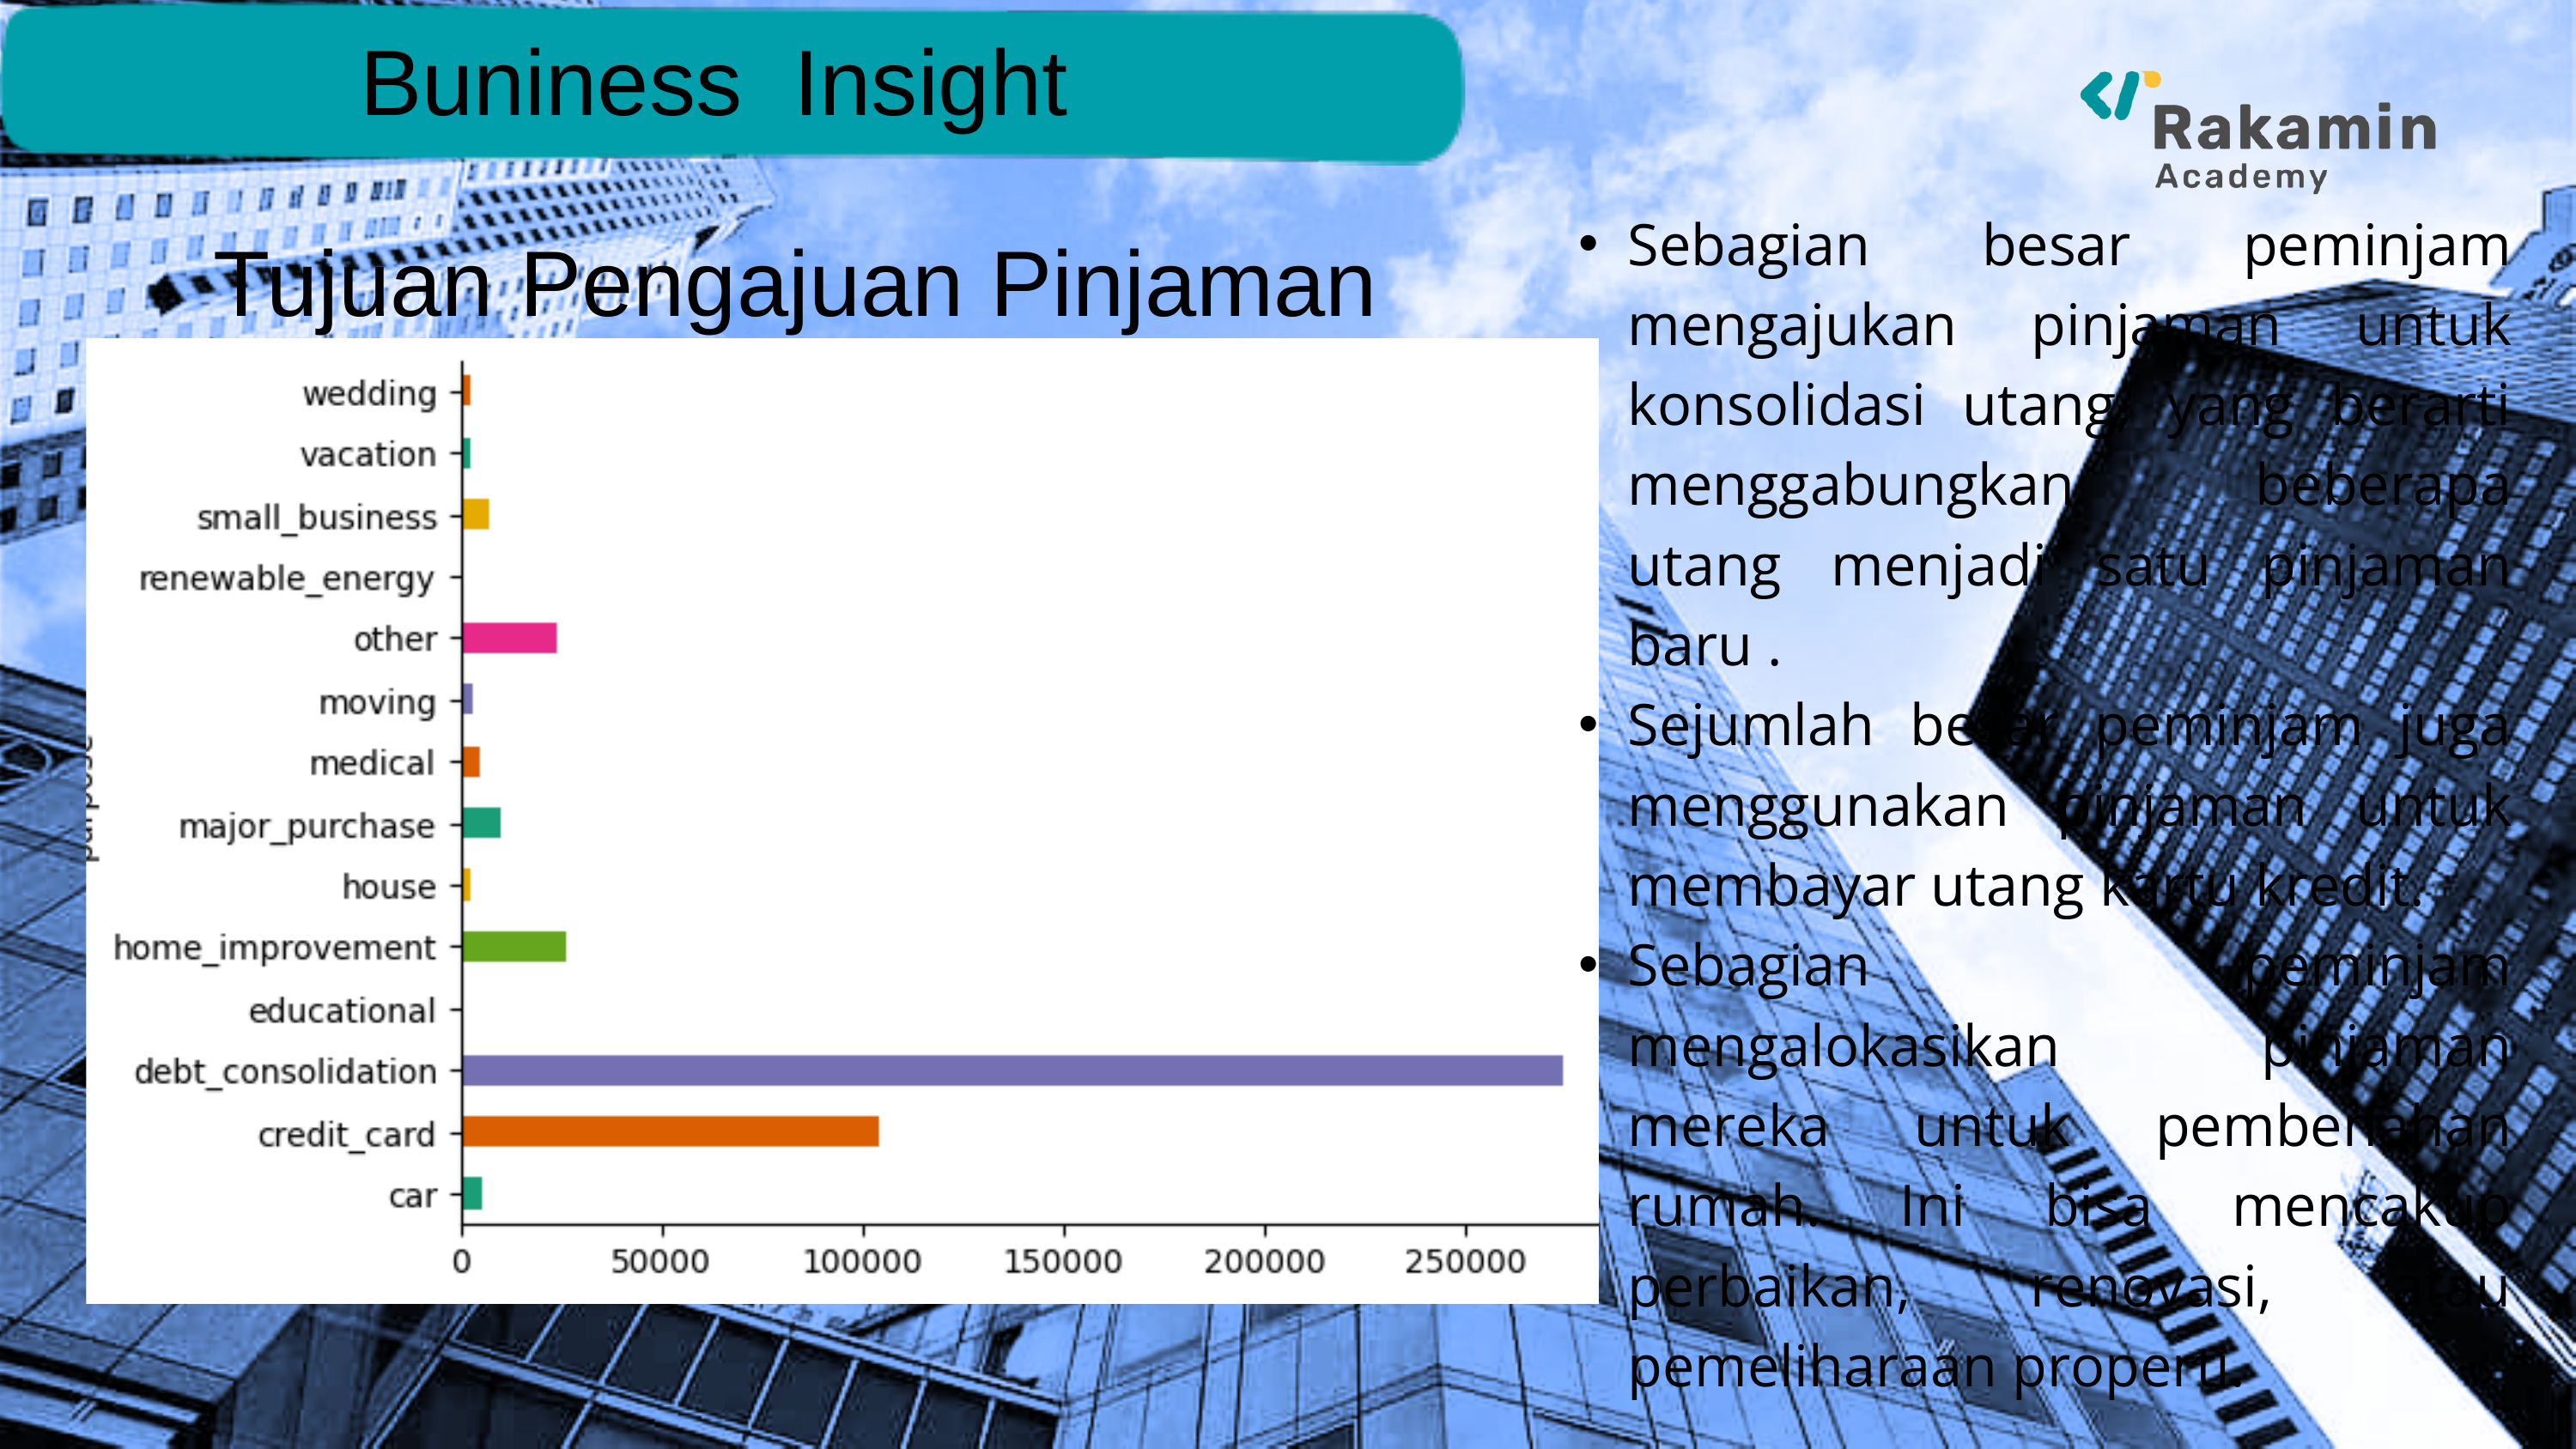

Buniness  Insight

Sebagian besar peminjam mengajukan pinjaman untuk konsolidasi utang, yang berarti menggabungkan beberapa utang menjadi satu pinjaman baru .
Sejumlah besar peminjam juga menggunakan pinjaman untuk membayar utang kartu kredit.
Sebagian peminjam mengalokasikan pinjaman mereka untuk pembenahan rumah. Ini bisa mencakup perbaikan, renovasi, atau pemeliharaan properti.

Tujuan Pengajuan Pinjaman